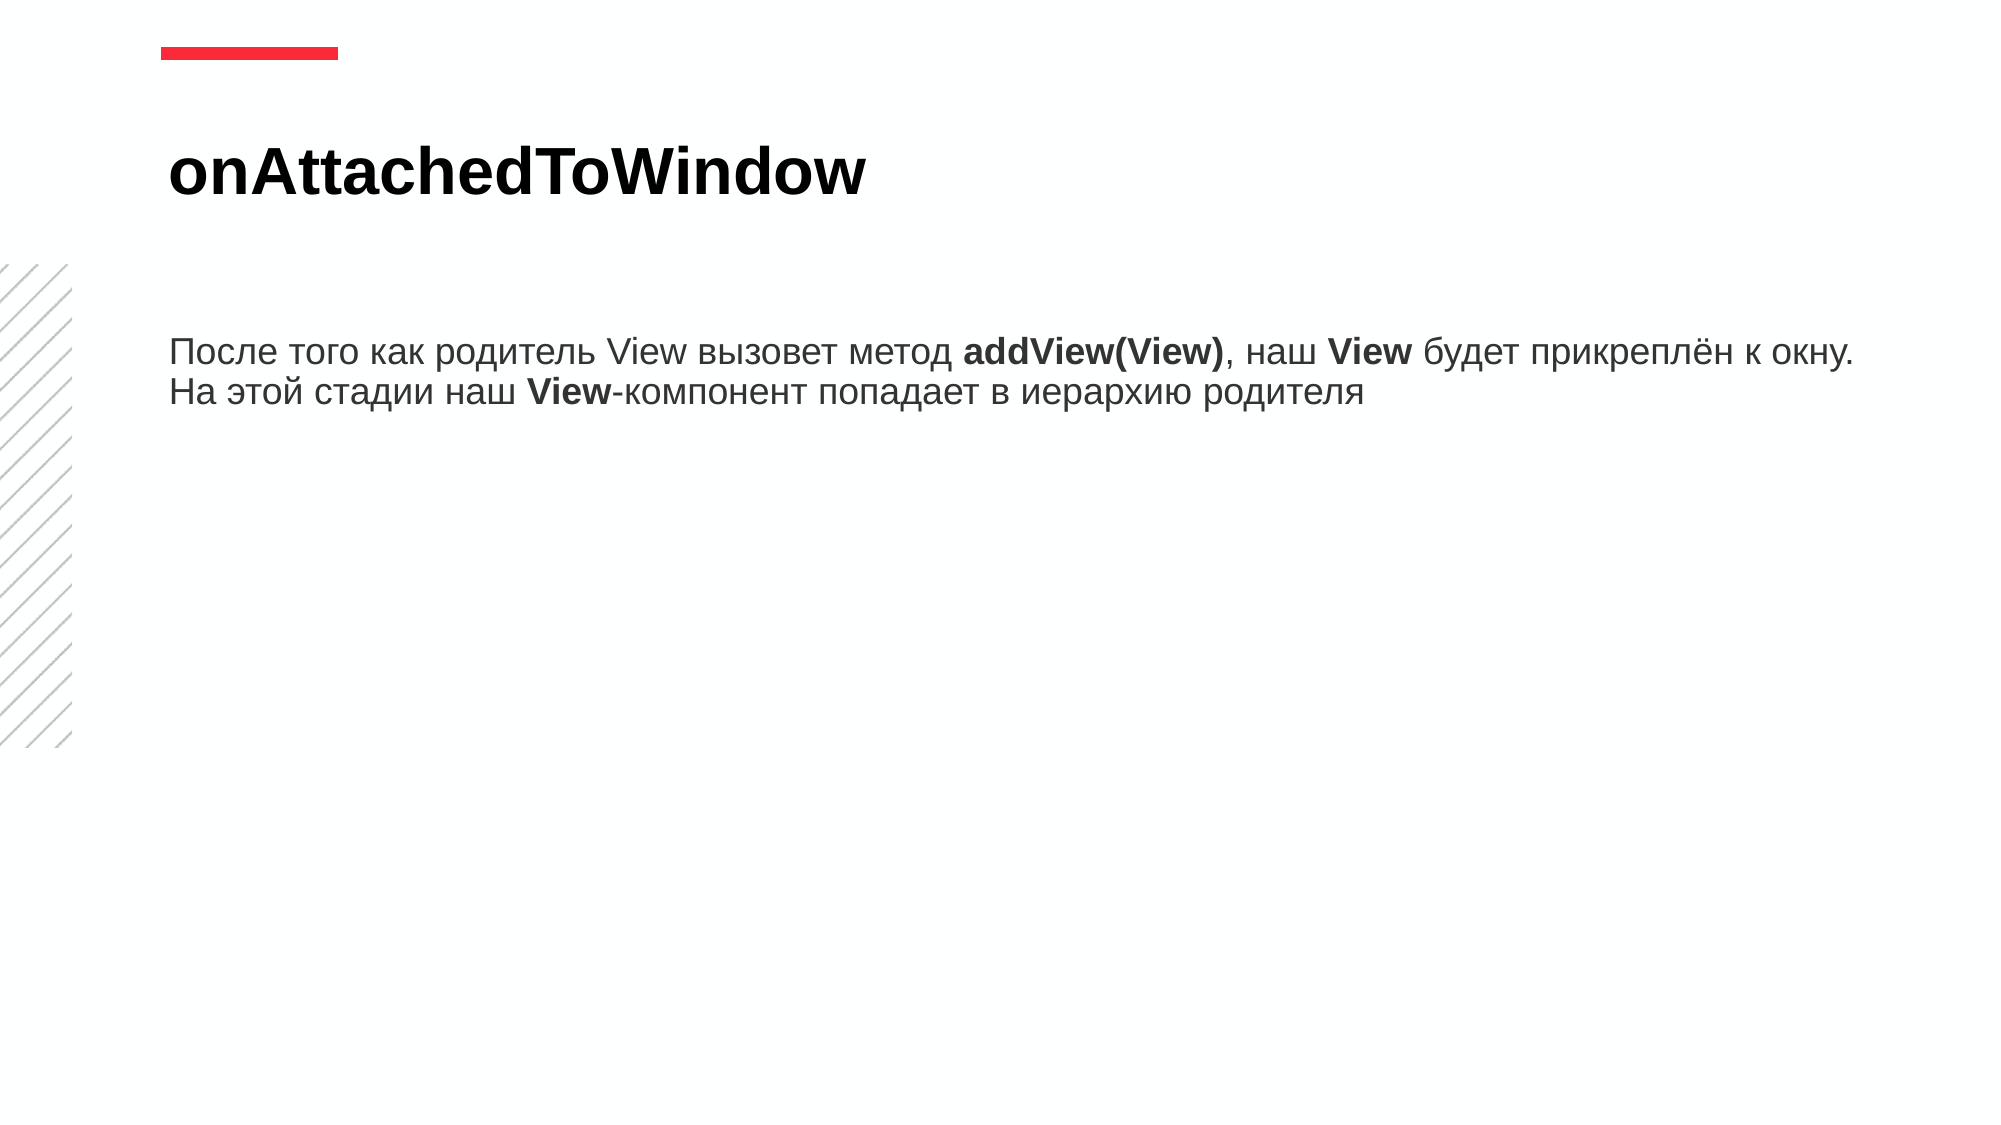

onAttachedToWindow
После того как родитель View вызовет метод addView(View), наш View будет прикреплён к окну. На этой стадии наш View-компонент попадает в иерархию родителя
11